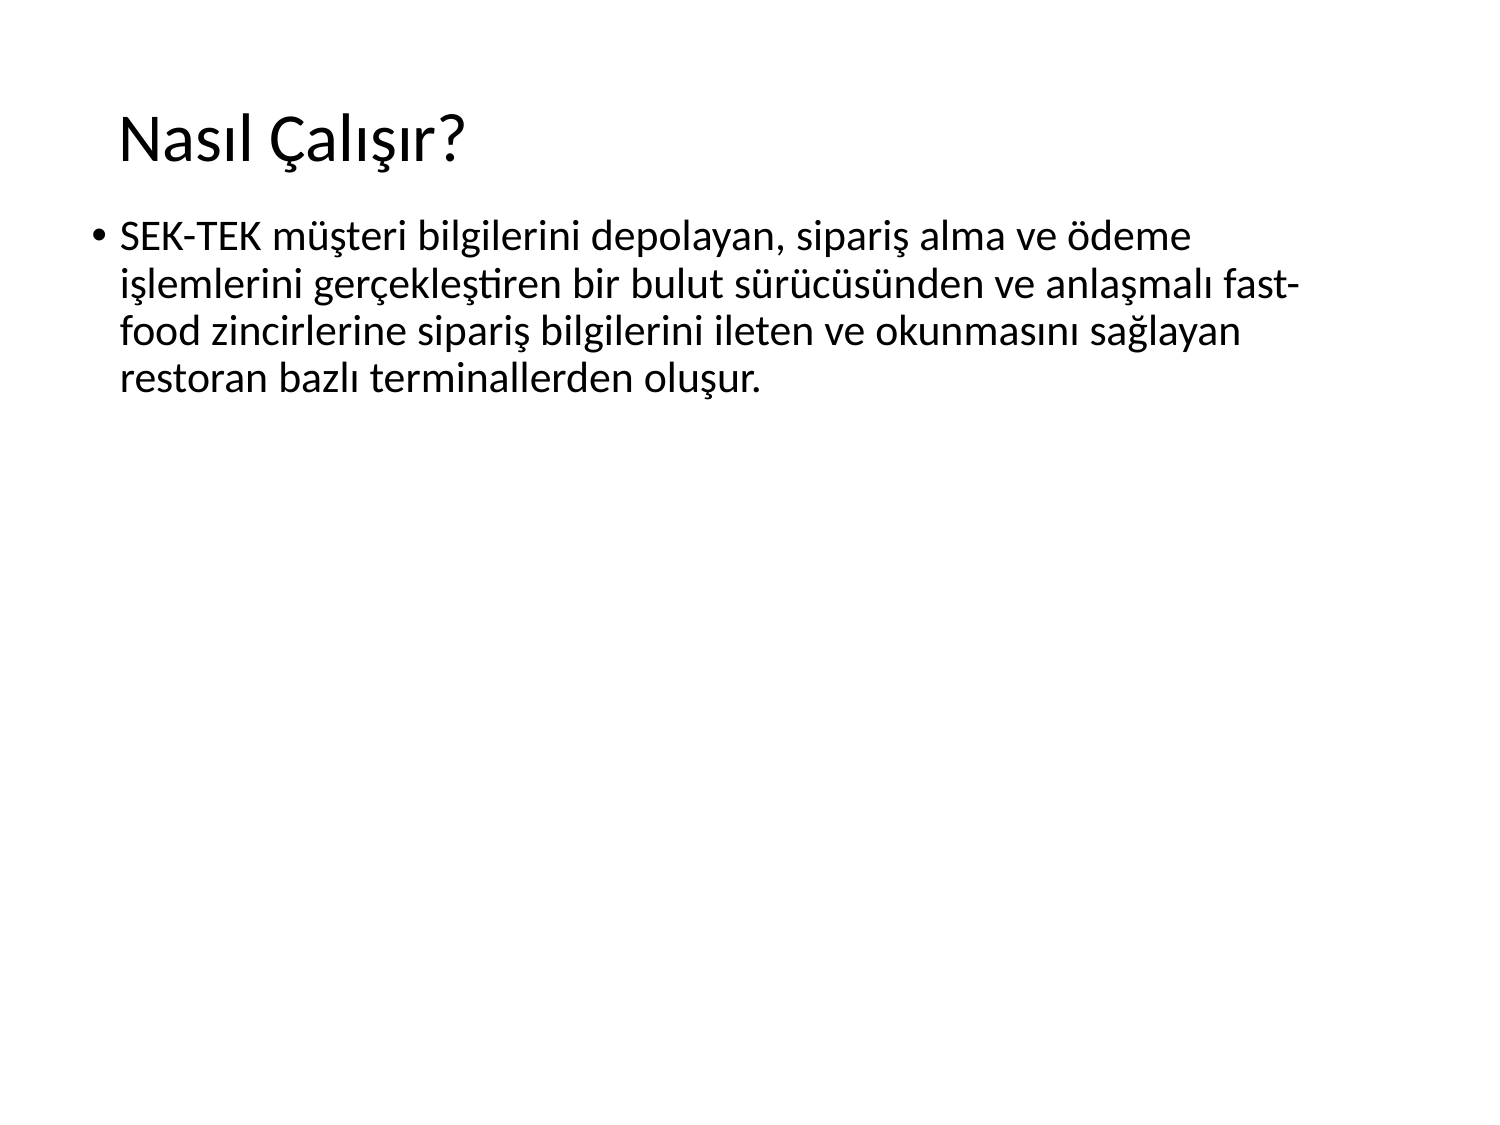

# Nasıl Çalışır?
SEK-TEK müşteri bilgilerini depolayan, sipariş alma ve ödeme işlemlerini gerçekleştiren bir bulut sürücüsünden ve anlaşmalı fast-food zincirlerine sipariş bilgilerini ileten ve okunmasını sağlayan restoran bazlı terminallerden oluşur.